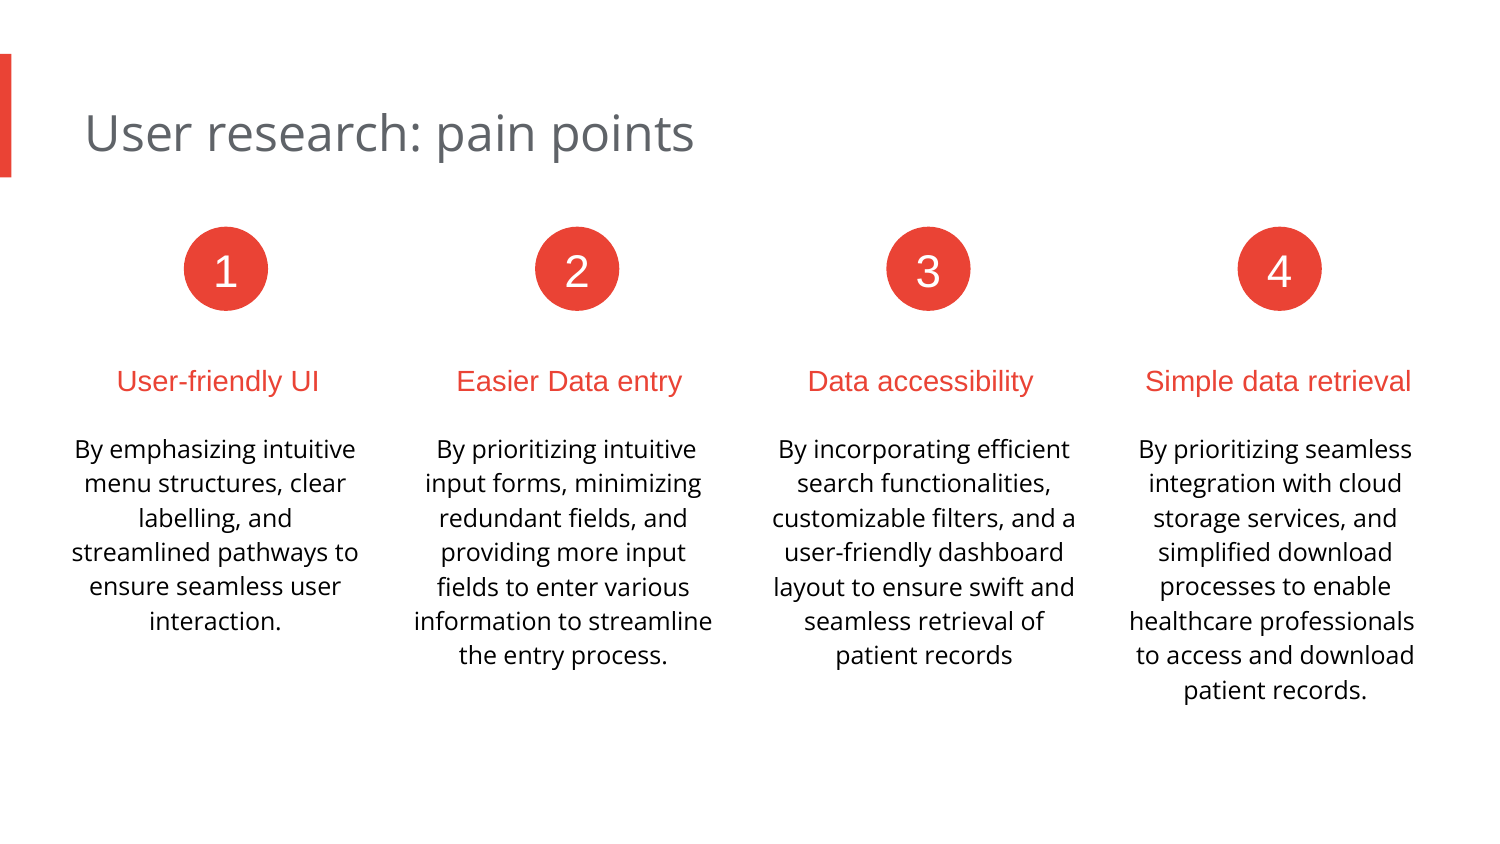

User research: pain points
1
2
3
4
User-friendly UI
Easier Data entry
Data accessibility
Simple data retrieval
By emphasizing intuitive menu structures, clear labelling, and streamlined pathways to ensure seamless user interaction.
 By prioritizing intuitive input forms, minimizing redundant fields, and providing more input fields to enter various information to streamline the entry process.
By incorporating efficient search functionalities, customizable filters, and a user-friendly dashboard layout to ensure swift and seamless retrieval of patient records
By prioritizing seamless integration with cloud storage services, and simplified download processes to enable healthcare professionals  to access and download patient records.